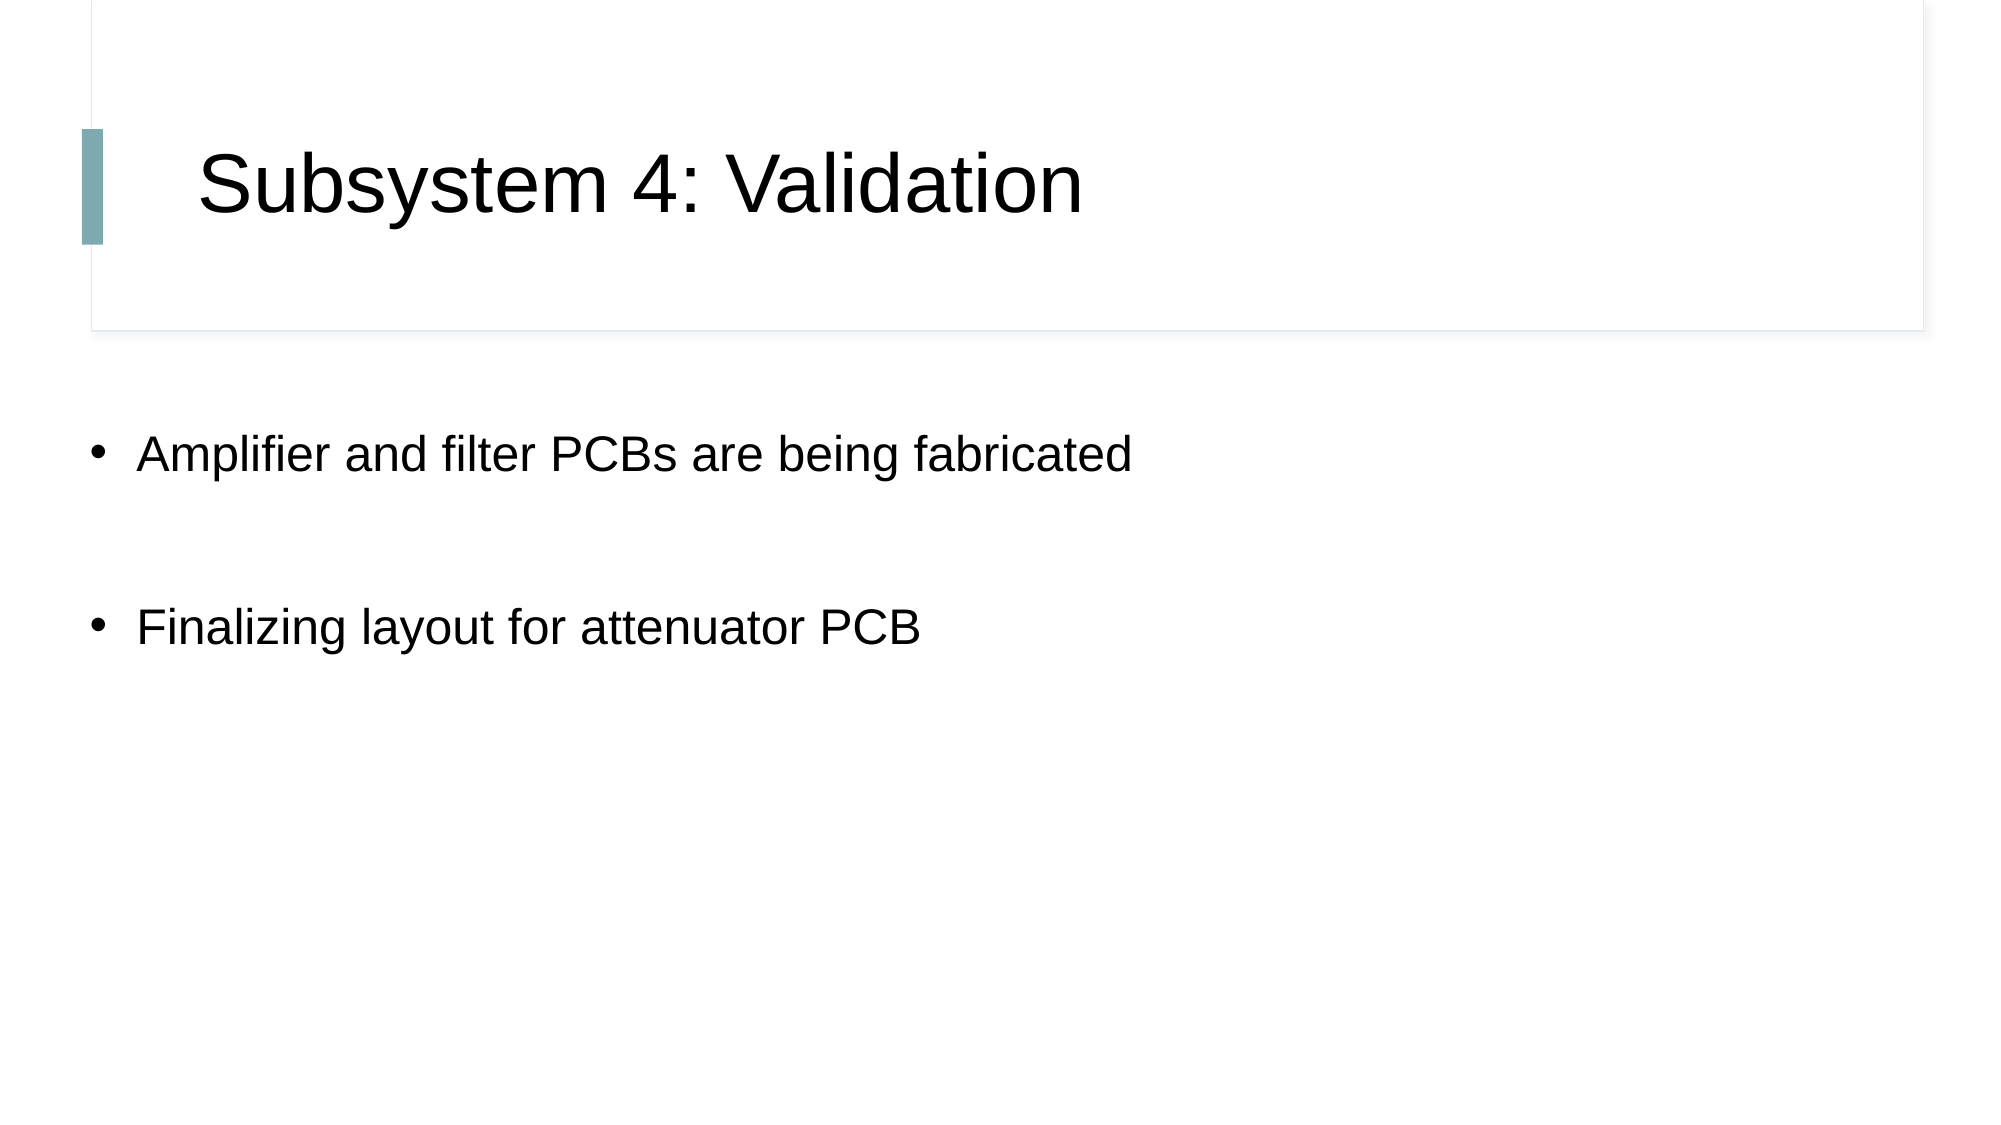

# Subsystem 4: Validation

Amplifier and filter PCBs are being fabricated

Finalizing layout for attenuator PCB